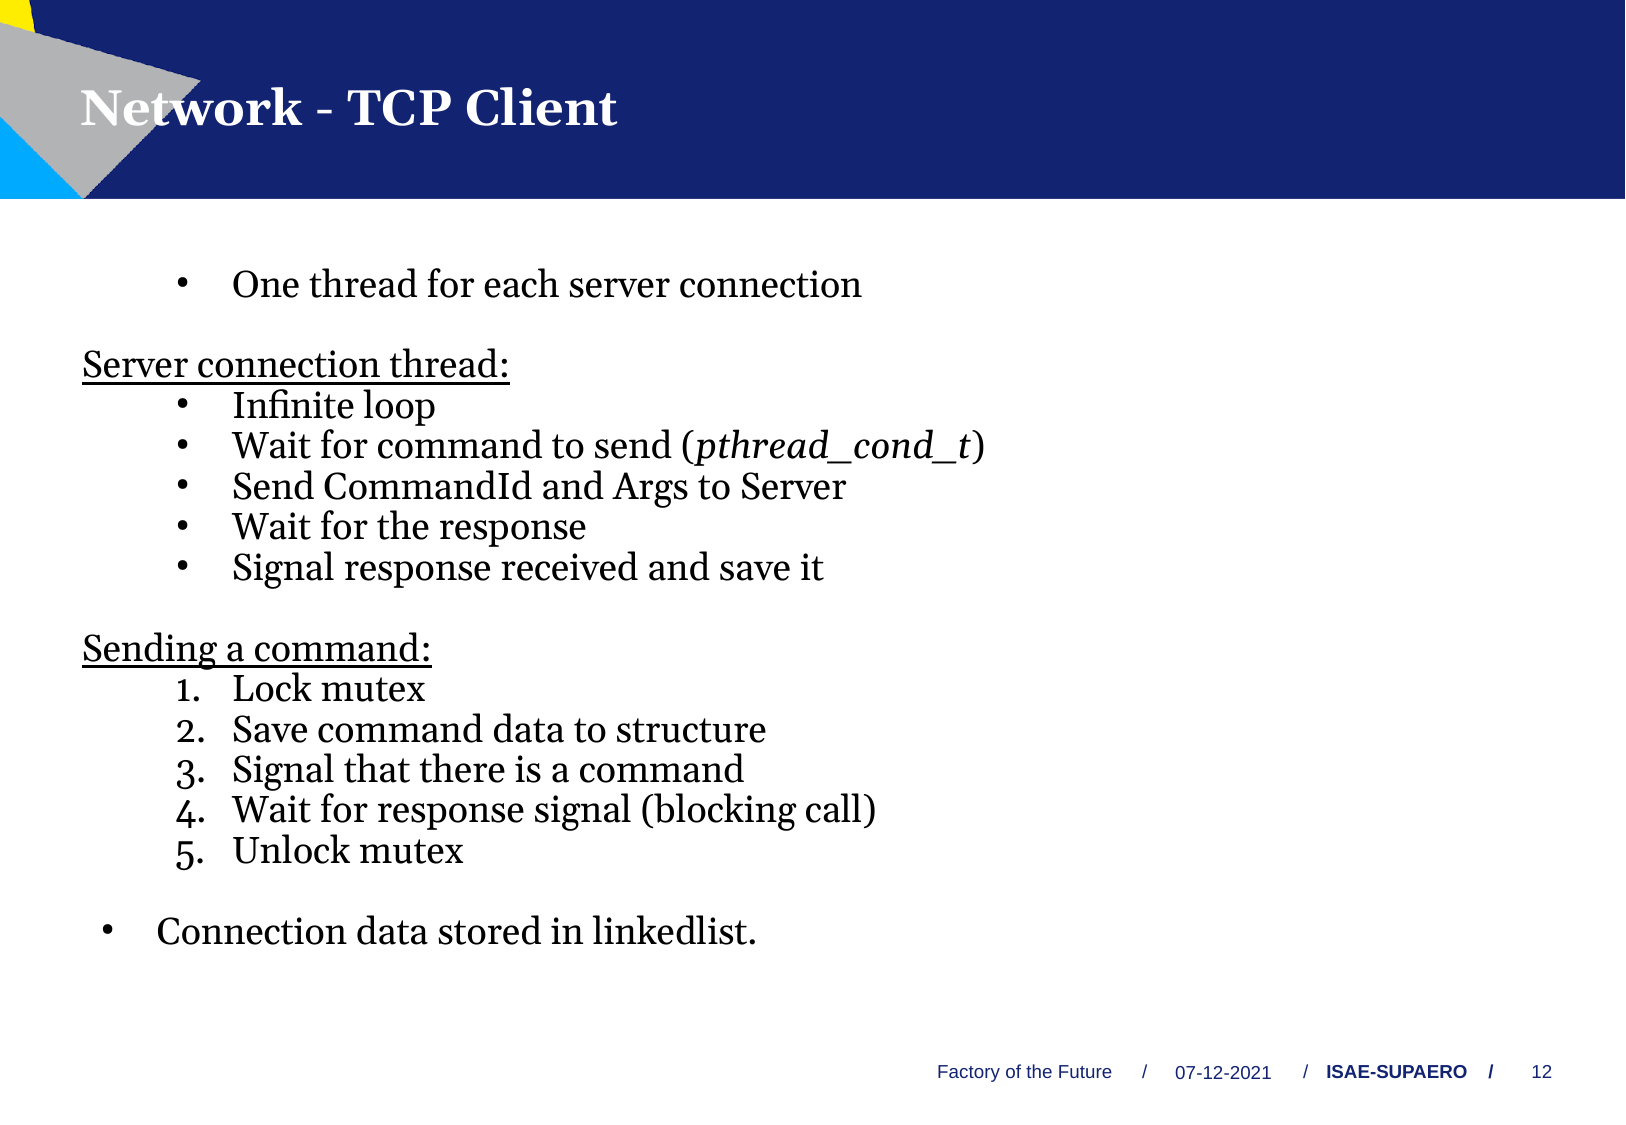

Network - TCP Client
One thread for each server connection

Server connection thread:
Infinite loop
Wait for command to send (pthread_cond_t)
Send CommandId and Args to Server
Wait for the response
Signal response received and save it

Sending a command:
Lock mutex
Save command data to structure
Signal that there is a command
Wait for response signal (blocking call)
Unlock mutex

Connection data stored in linkedlist.
Factory of the Future

/
/
07-12-2021